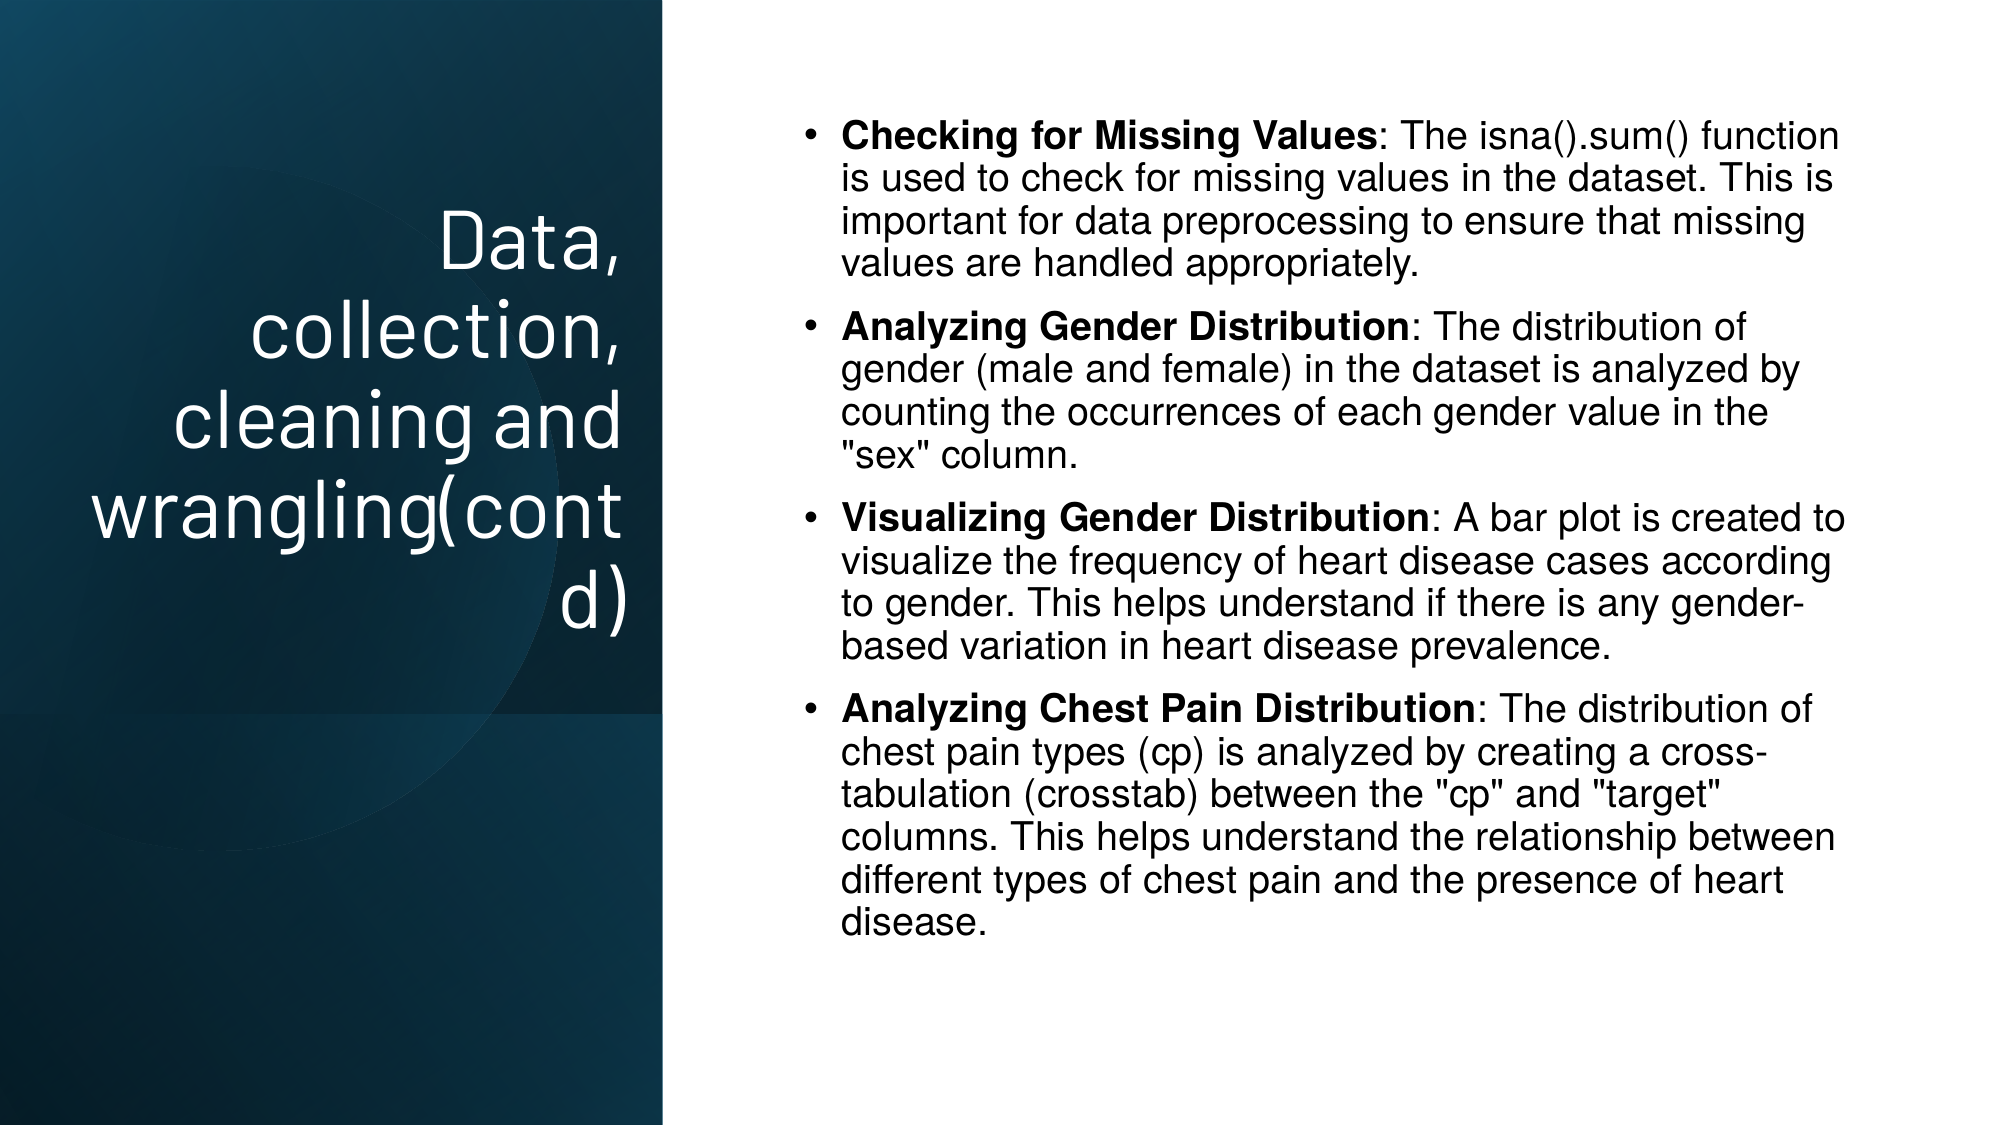

# Data, collection, cleaning and wrangling(contd)
Checking for Missing Values: The isna().sum() function is used to check for missing values in the dataset. This is important for data preprocessing to ensure that missing values are handled appropriately.
Analyzing Gender Distribution: The distribution of gender (male and female) in the dataset is analyzed by counting the occurrences of each gender value in the "sex" column.
Visualizing Gender Distribution: A bar plot is created to visualize the frequency of heart disease cases according to gender. This helps understand if there is any gender-based variation in heart disease prevalence.
Analyzing Chest Pain Distribution: The distribution of chest pain types (cp) is analyzed by creating a cross-tabulation (crosstab) between the "cp" and "target" columns. This helps understand the relationship between different types of chest pain and the presence of heart disease.